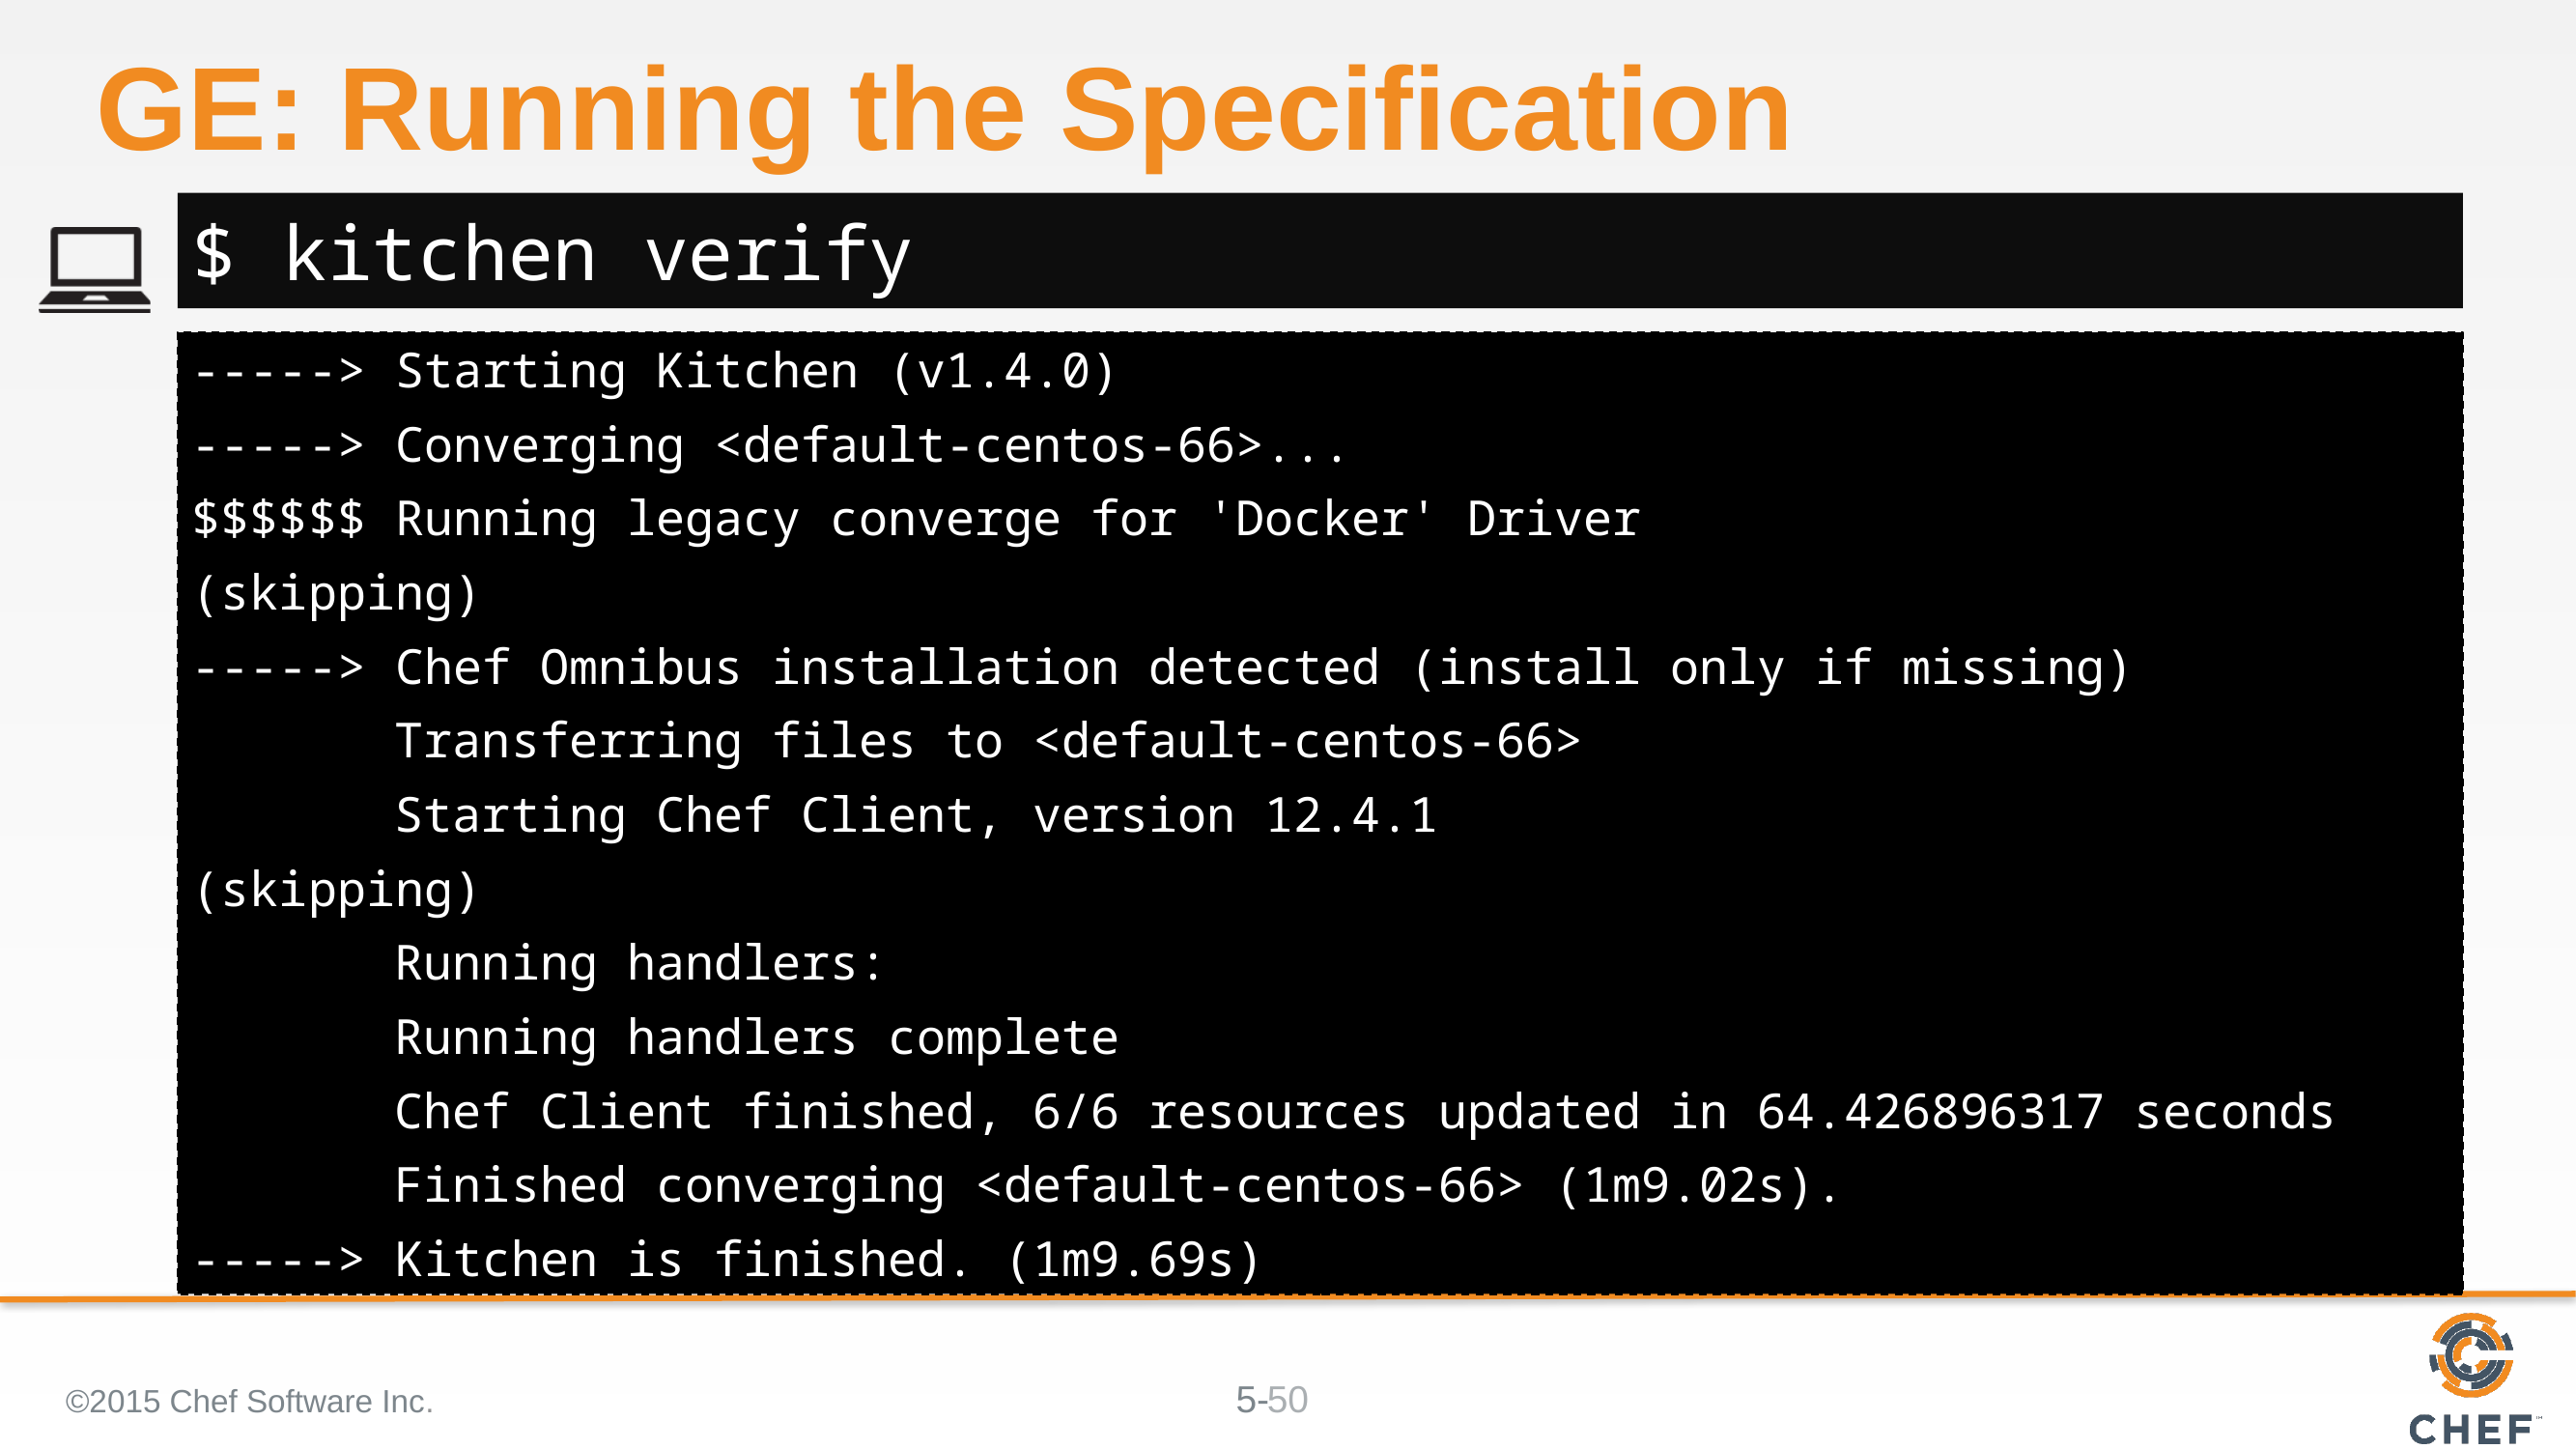

# GE: Running the Specification
$ kitchen verify
-----> Starting Kitchen (v1.4.0)
-----> Converging <default-centos-66>...
$$$$$$ Running legacy converge for 'Docker' Driver
(skipping)
-----> Chef Omnibus installation detected (install only if missing)
       Transferring files to <default-centos-66>
       Starting Chef Client, version 12.4.1
(skipping)
       Running handlers:
       Running handlers complete
       Chef Client finished, 6/6 resources updated in 64.426896317 seconds
       Finished converging <default-centos-66> (1m9.02s).
-----> Kitchen is finished. (1m9.69s)
©2015 Chef Software Inc.
50